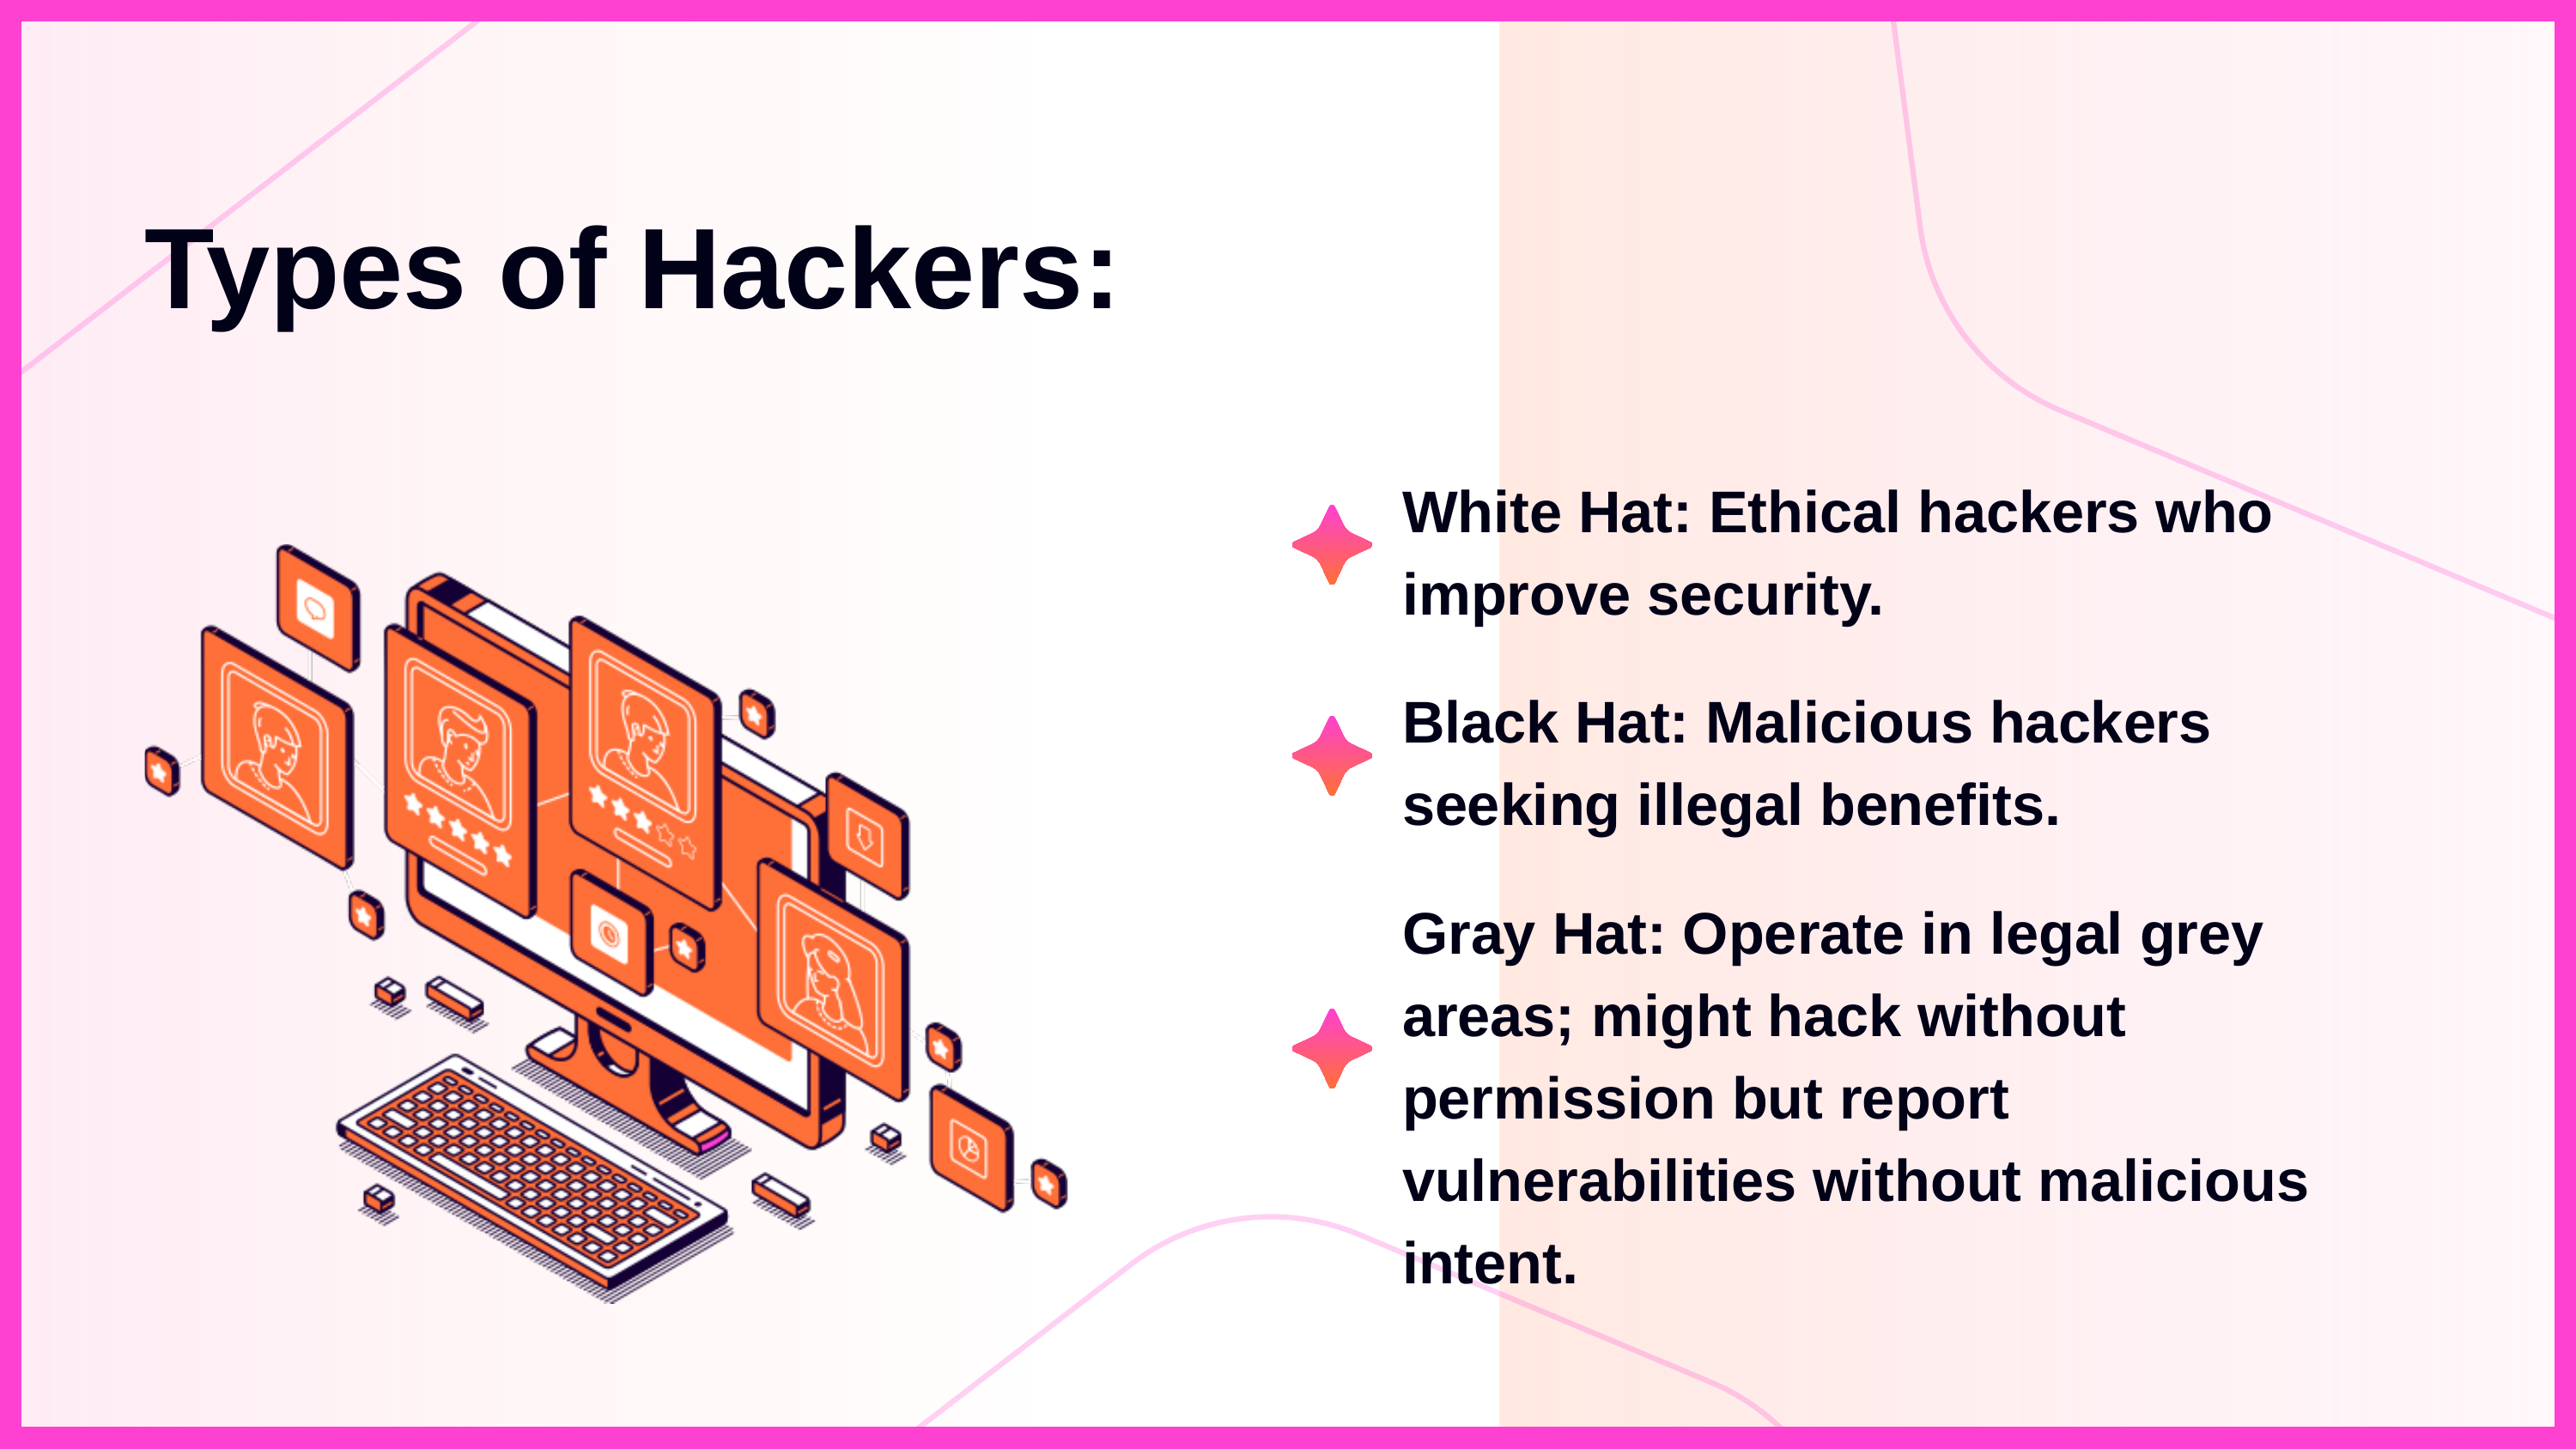

Types of Hackers:
White Hat: Ethical hackers who improve security.

Black Hat: Malicious hackers seeking illegal benefits.

Gray Hat: Operate in legal grey areas; might hack without permission but report vulnerabilities without malicious intent.